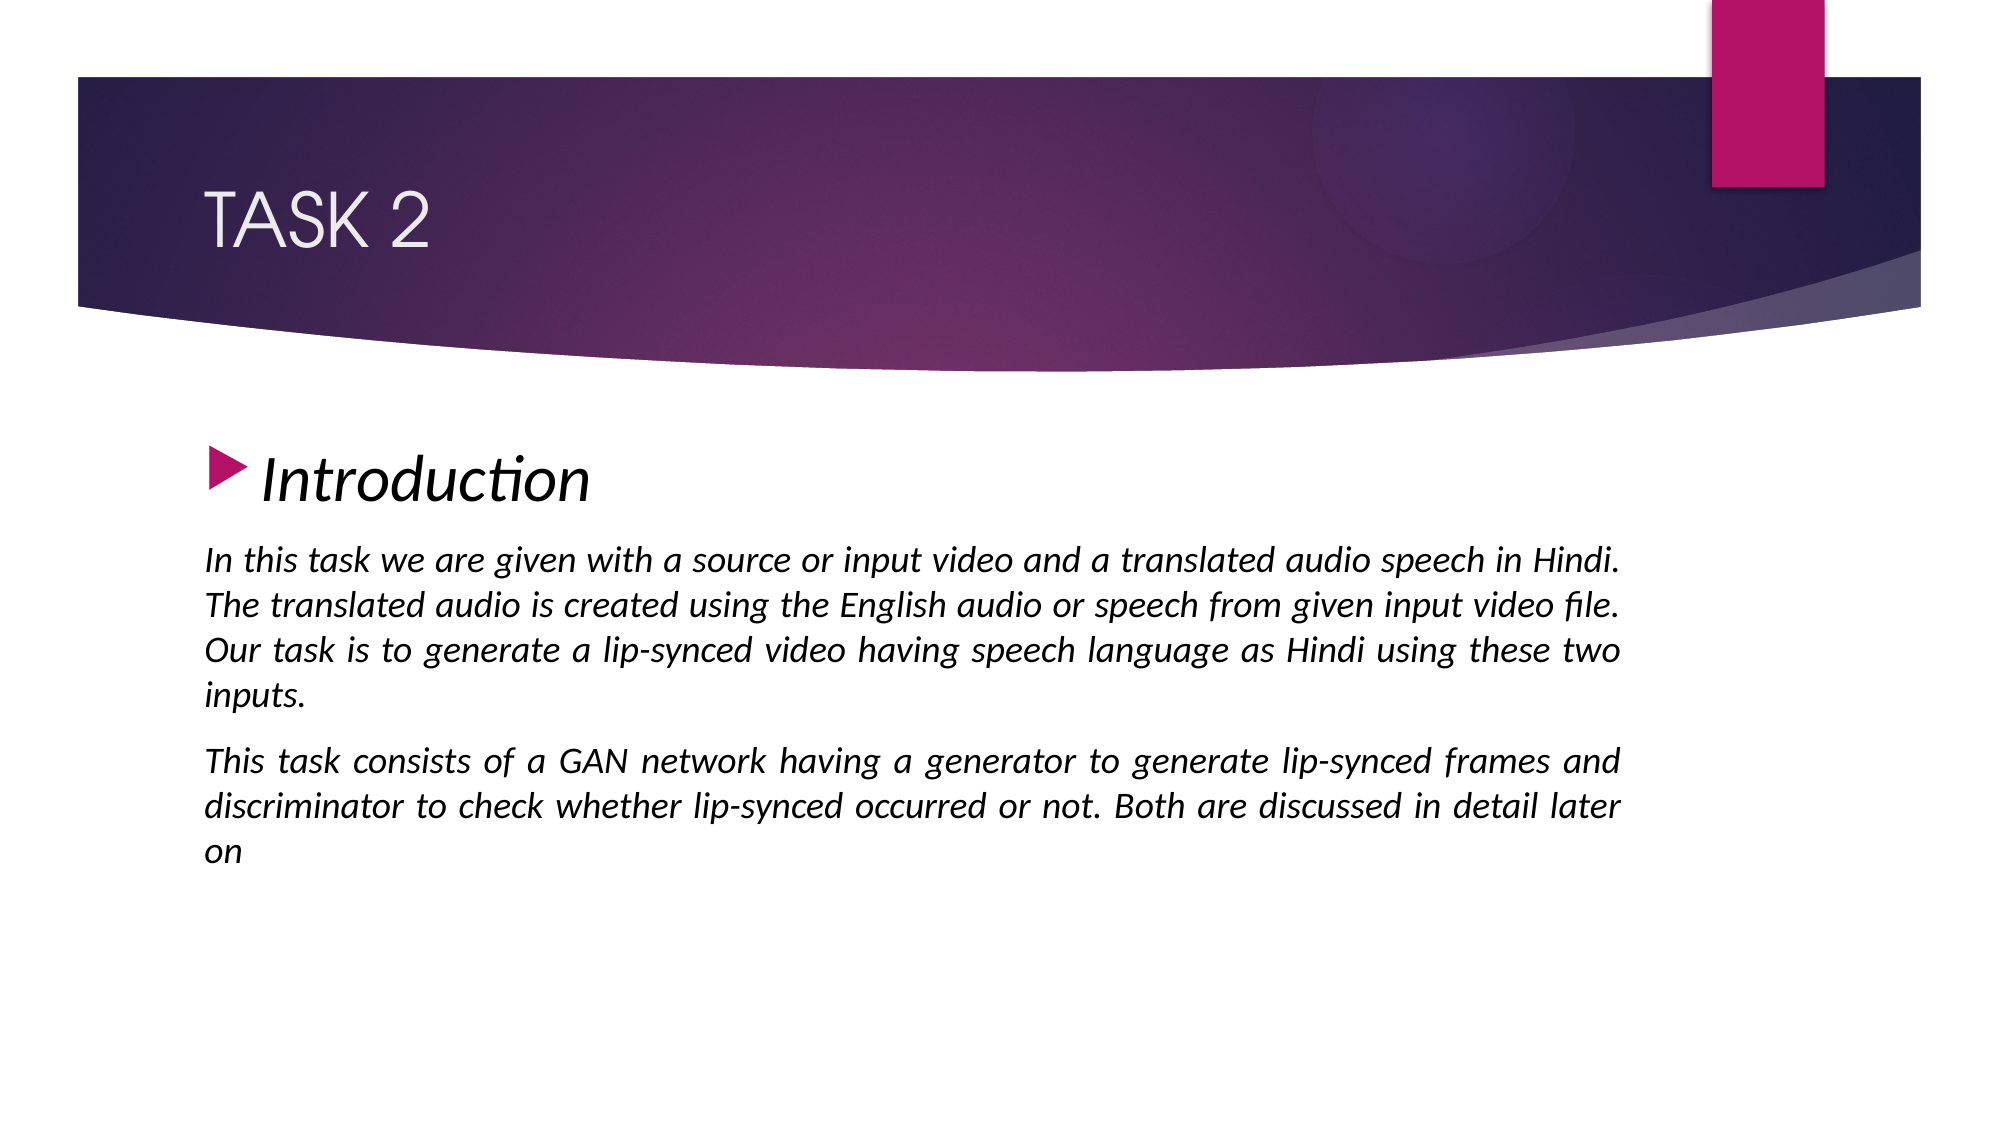

# TASK 2
Introduction
In this task we are given with a source or input video and a translated audio speech in Hindi. The translated audio is created using the English audio or speech from given input video file. Our task is to generate a lip-synced video having speech language as Hindi using these two inputs.
This task consists of a GAN network having a generator to generate lip-synced frames and discriminator to check whether lip-synced occurred or not. Both are discussed in detail later on